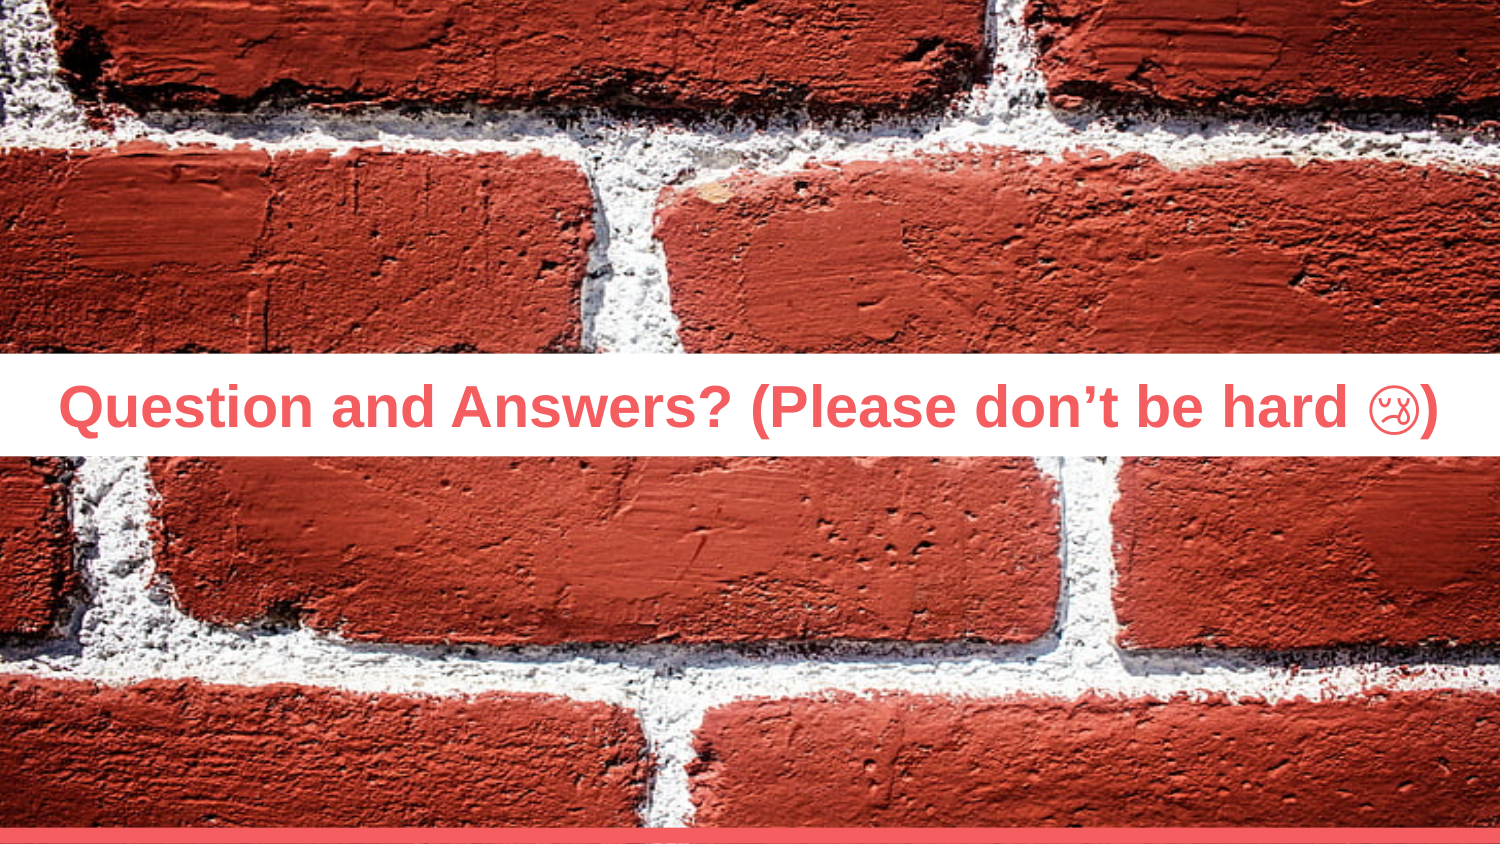

# Question and Answers? (Please don’t be hard 😢)